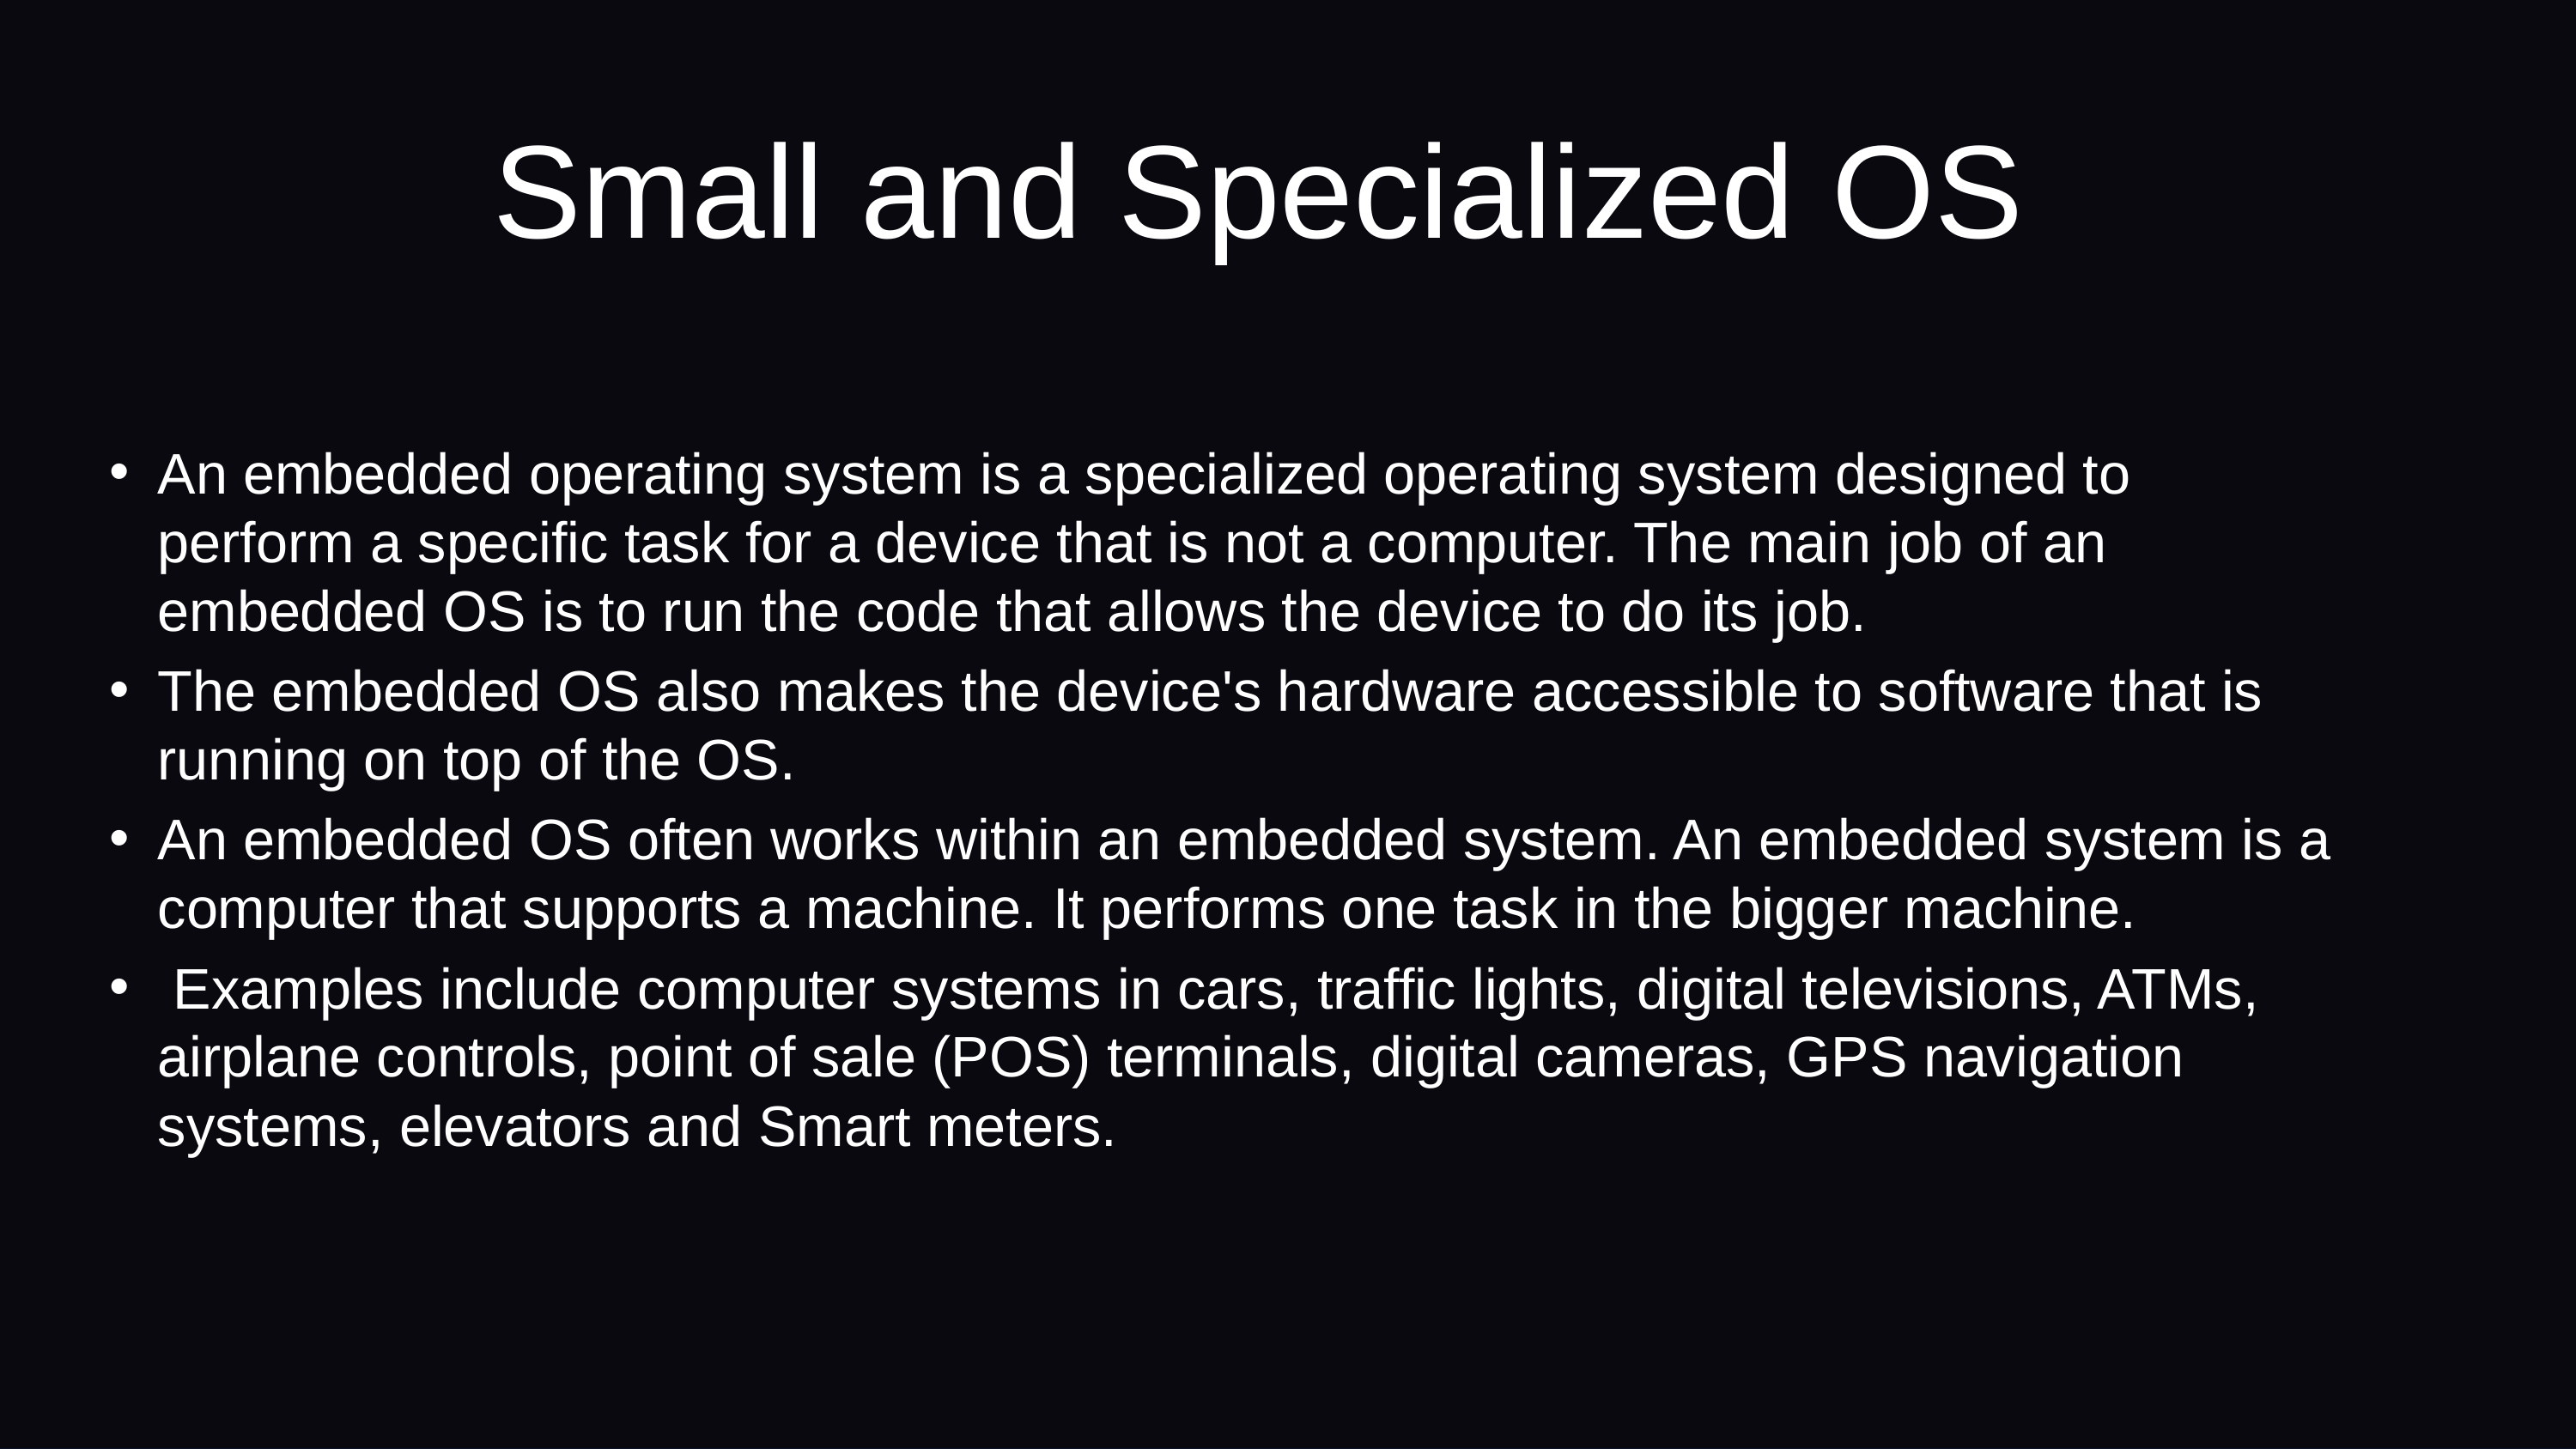

Small and Specialized OS
An embedded operating system is a specialized operating system designed to perform a specific task for a device that is not a computer. The main job of an embedded OS is to run the code that allows the device to do its job.
The embedded OS also makes the device's hardware accessible to software that is running on top of the OS.
An embedded OS often works within an embedded system. An embedded system is a computer that supports a machine. It performs one task in the bigger machine.
 Examples include computer systems in cars, traffic lights, digital televisions, ATMs, airplane controls, point of sale (POS) terminals, digital cameras, GPS navigation systems, elevators and Smart meters.